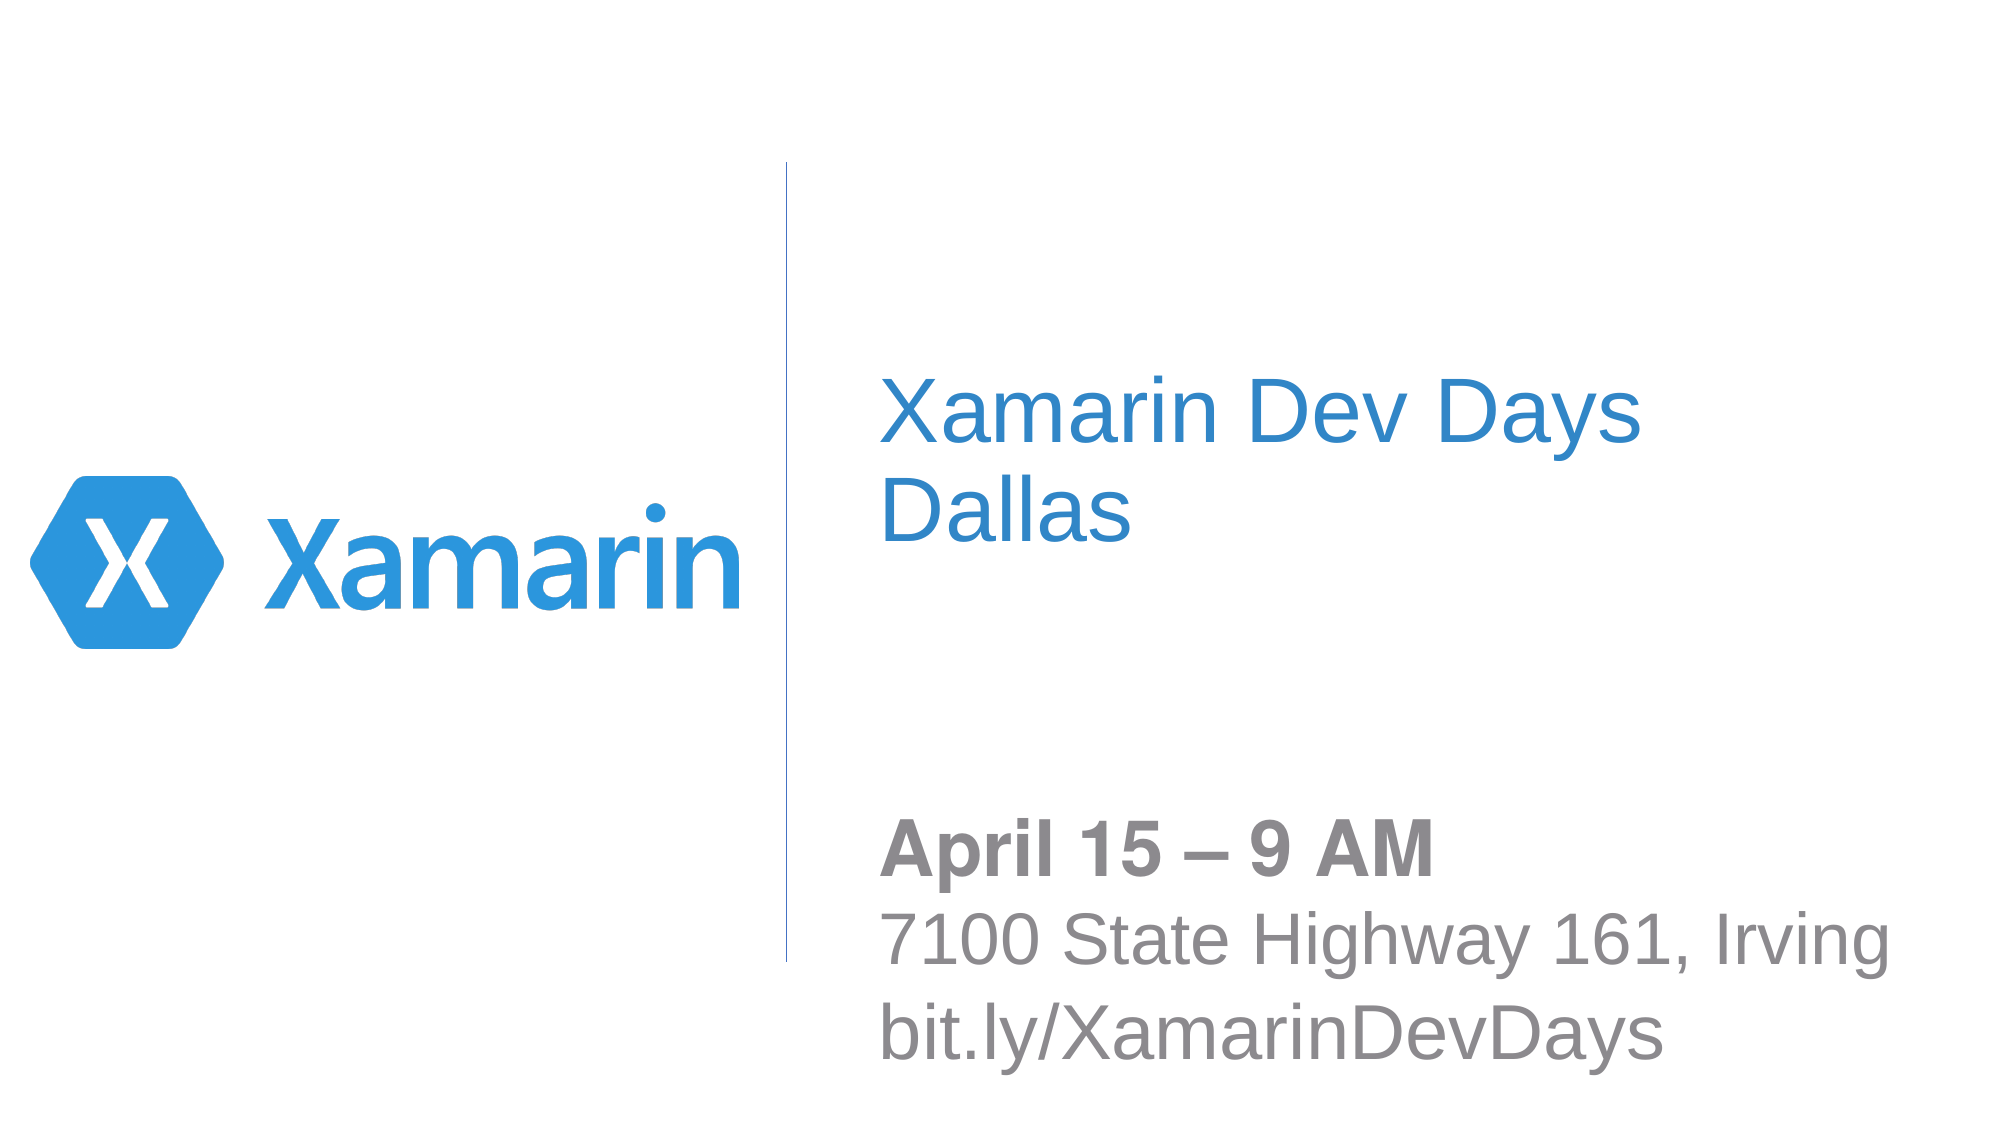

# Xamarin Dev Days Dallas
April 15 – 9 AM
7100 State Highway 161, Irving
bit.ly/XamarinDevDays